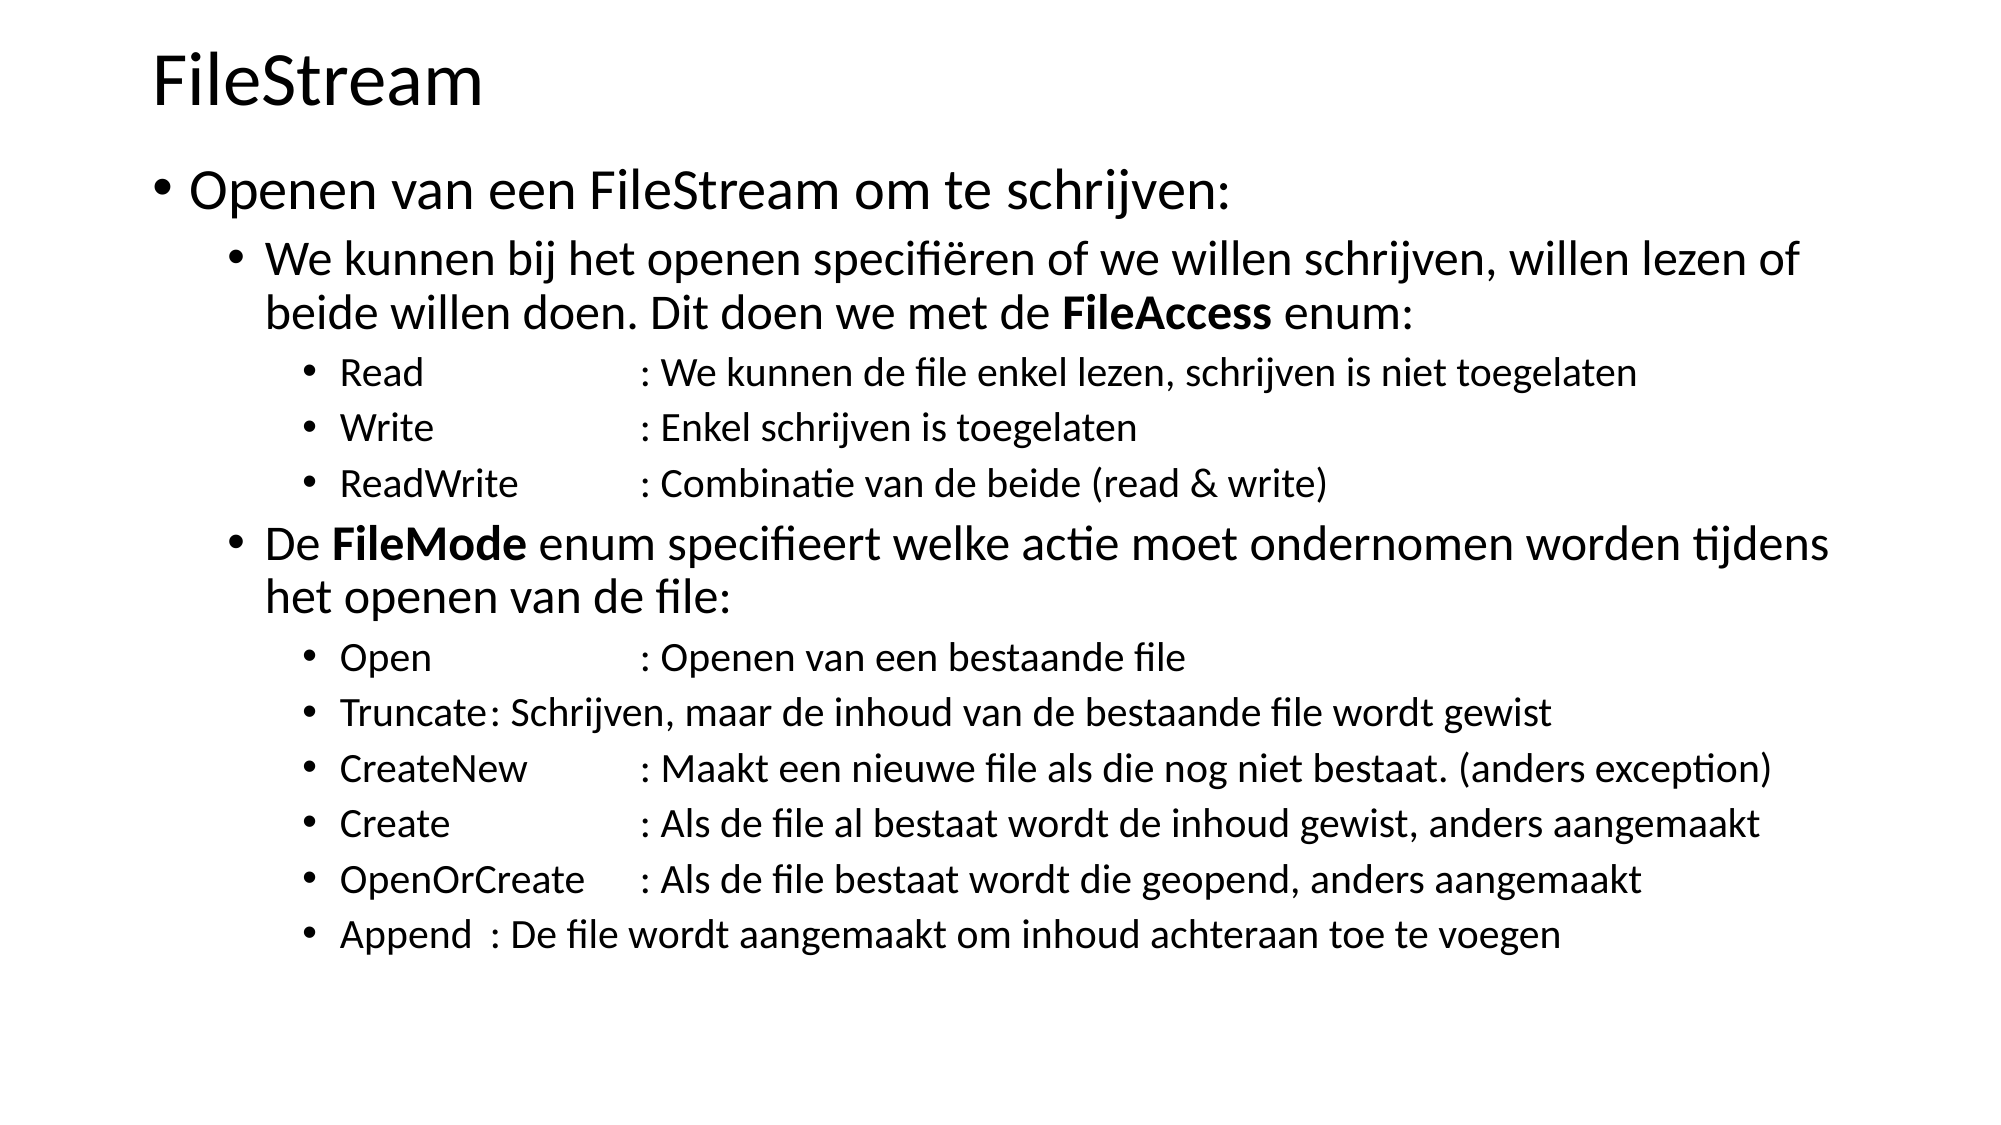

# FileStream
Openen van een FileStream om te schrijven:
We kunnen bij het openen specifiëren of we willen schrijven, willen lezen of beide willen doen. Dit doen we met de FileAccess enum:
Read		: We kunnen de file enkel lezen, schrijven is niet toegelaten
Write		: Enkel schrijven is toegelaten
ReadWrite	: Combinatie van de beide (read & write)
De FileMode enum specifieert welke actie moet ondernomen worden tijdens het openen van de file:
Open		: Openen van een bestaande file
Truncate	: Schrijven, maar de inhoud van de bestaande file wordt gewist
CreateNew	: Maakt een nieuwe file als die nog niet bestaat. (anders exception)
Create		: Als de file al bestaat wordt de inhoud gewist, anders aangemaakt
OpenOrCreate	: Als de file bestaat wordt die geopend, anders aangemaakt
Append	: De file wordt aangemaakt om inhoud achteraan toe te voegen